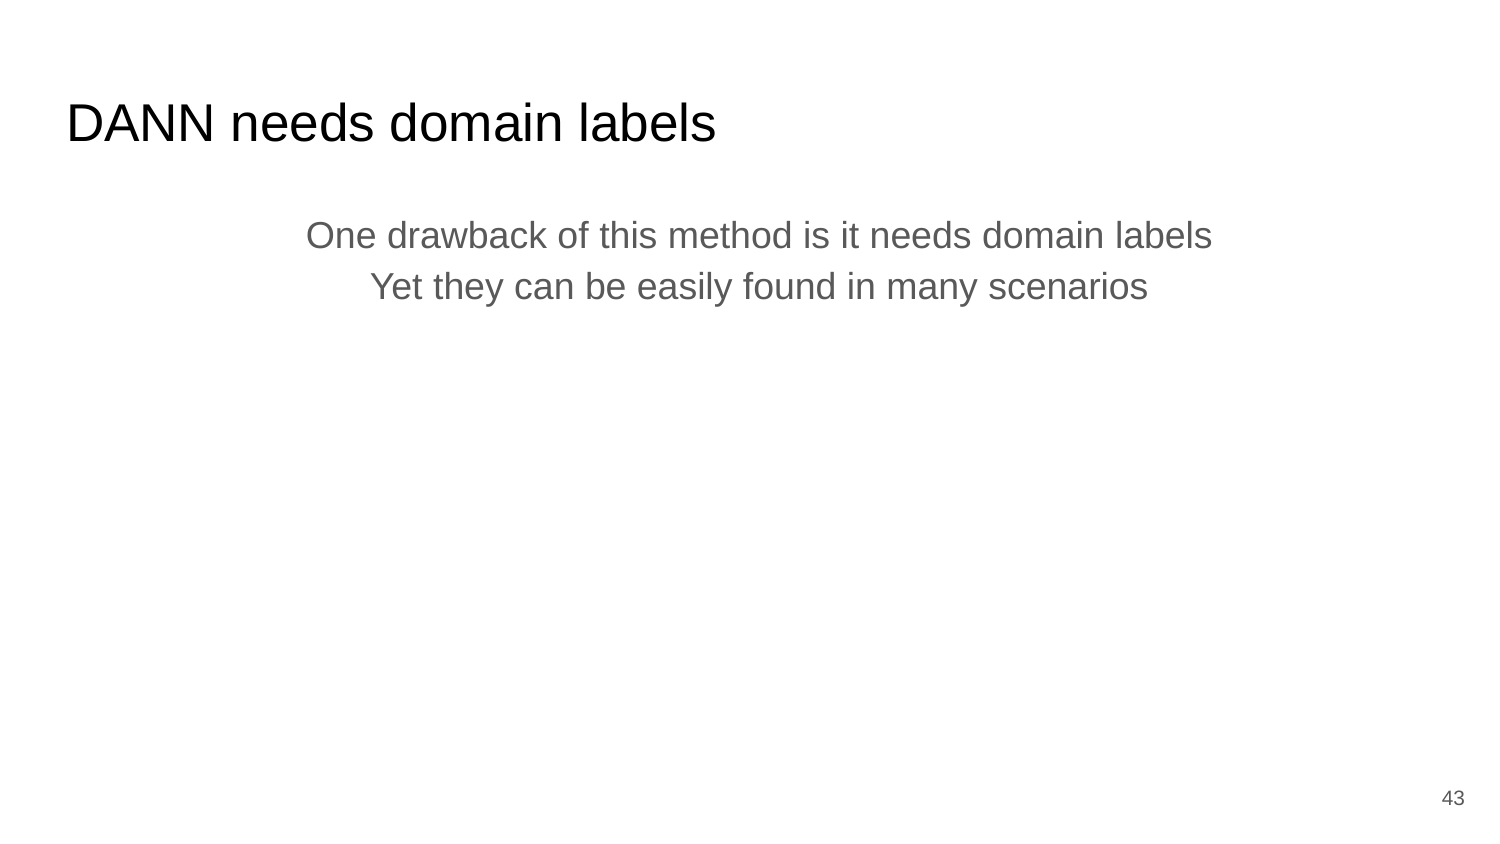

# DANN needs domain labels
One drawback of this method is it needs domain labels
Yet they can be easily found in many scenarios
43